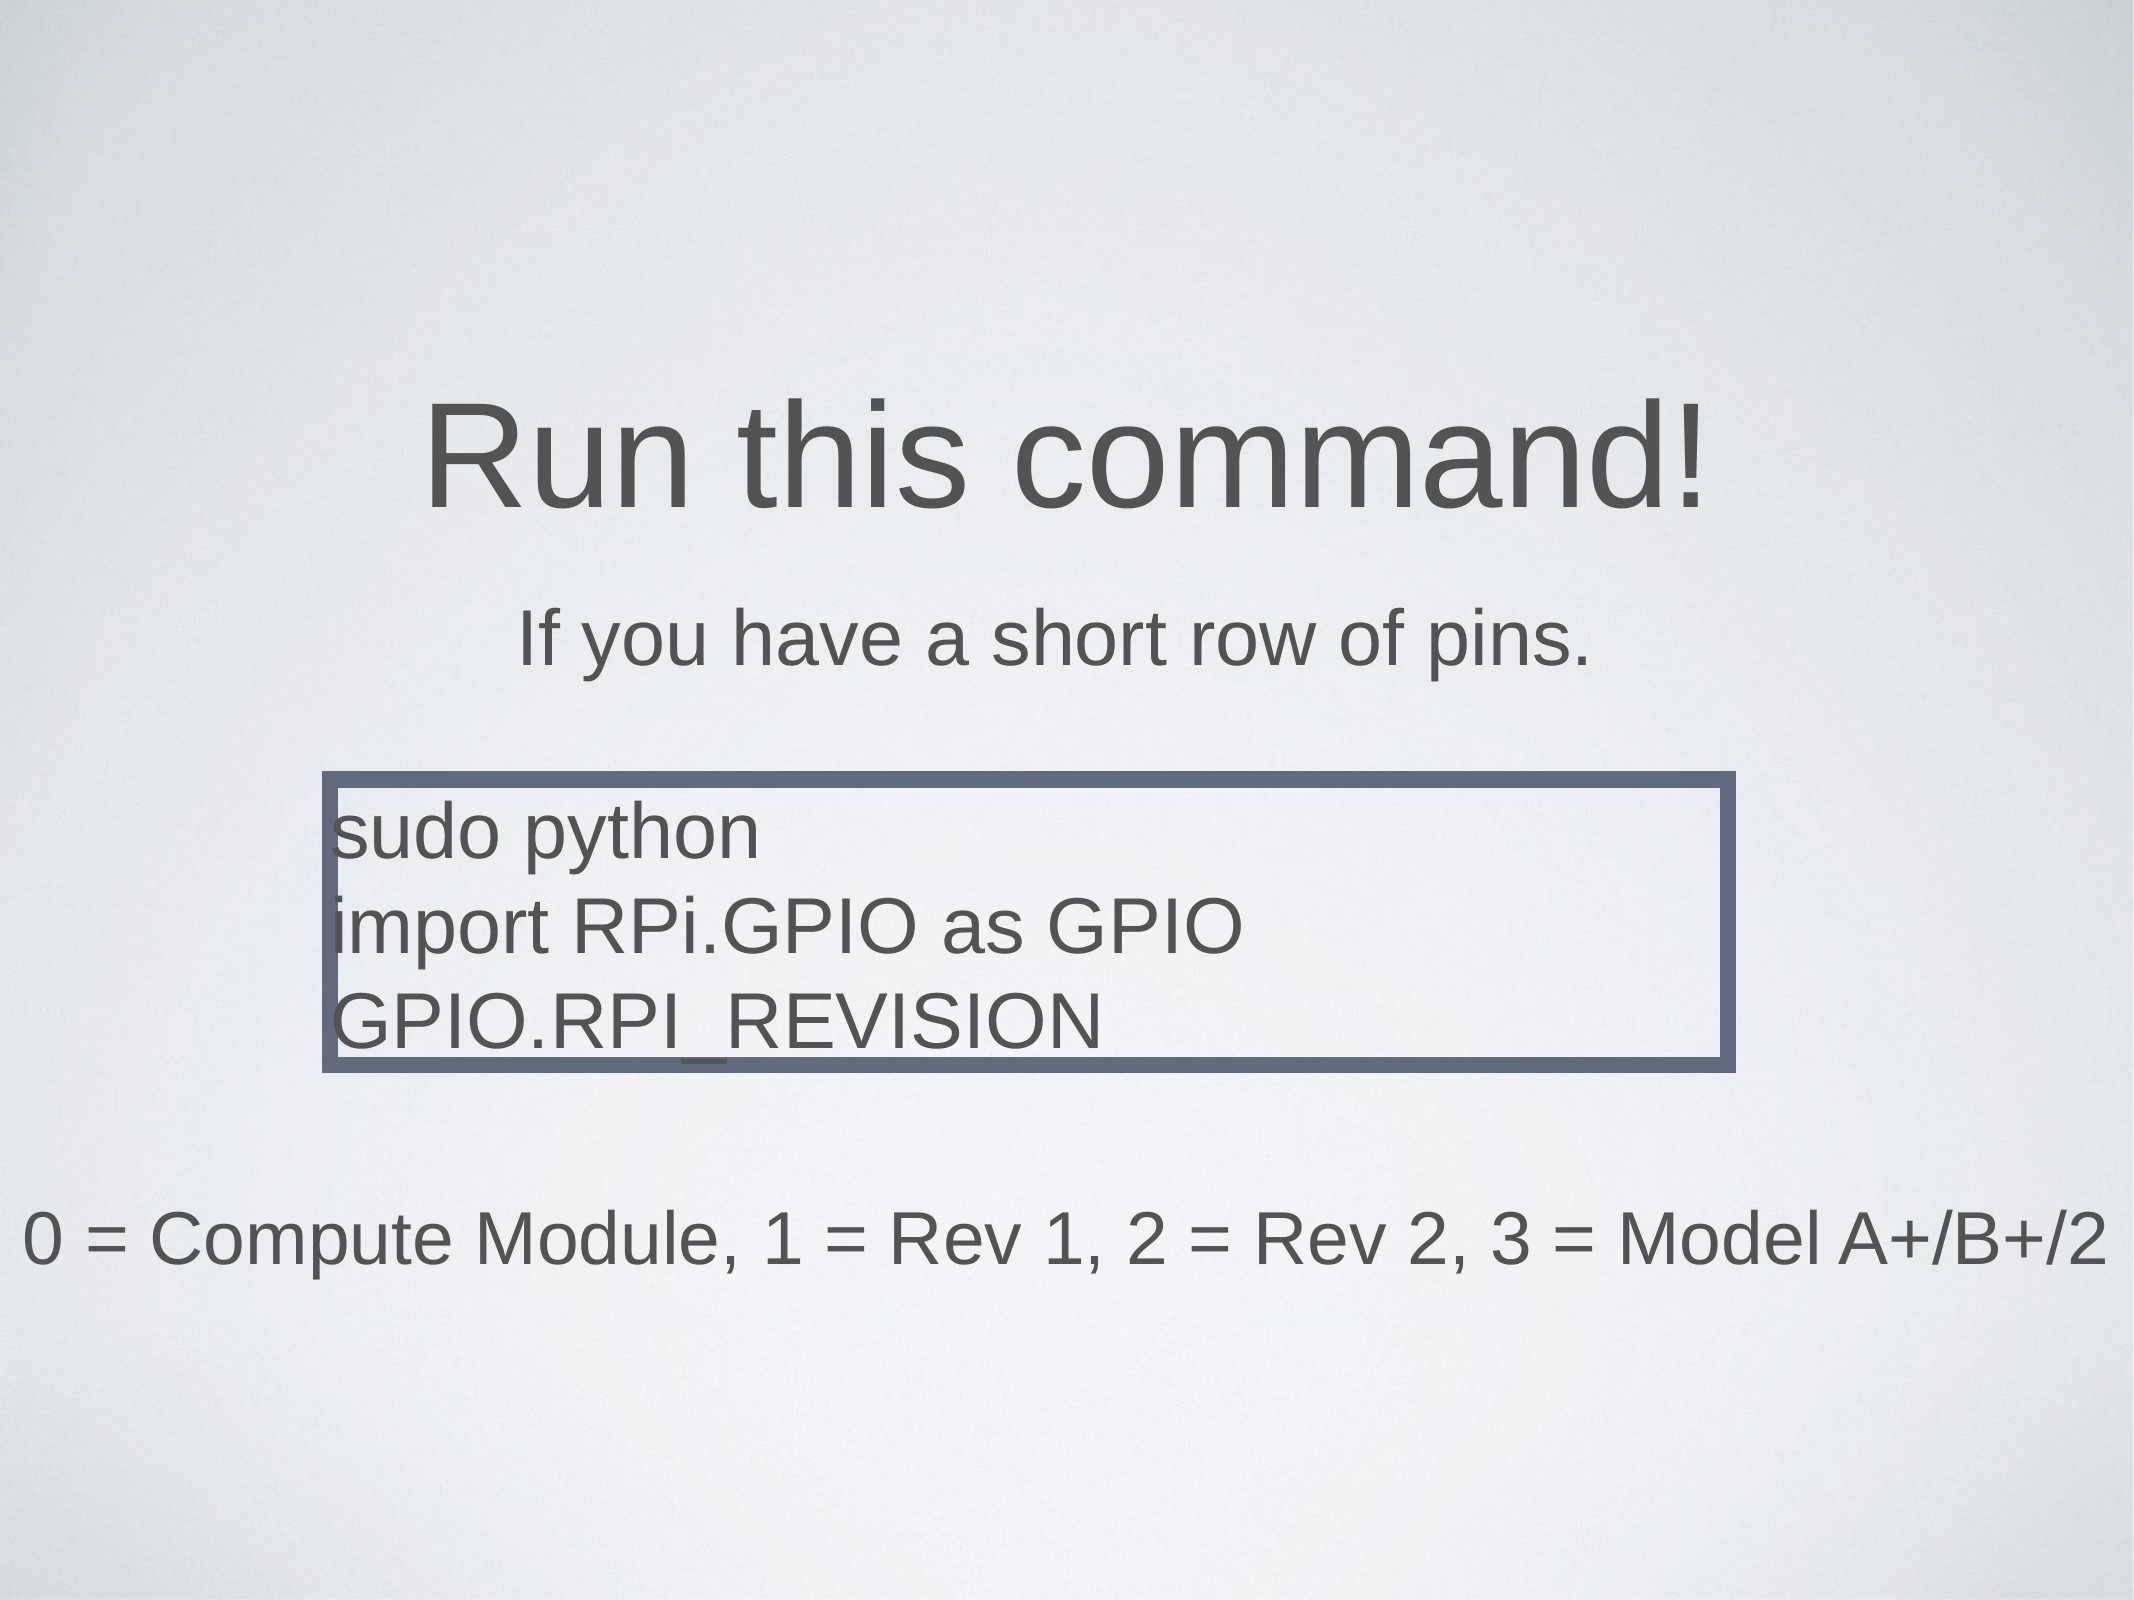

# Run this command!
If you have a short row of pins.
sudo python
import RPi.GPIO as GPIO
GPIO.RPI_REVISION
0 = Compute Module, 1 = Rev 1, 2 = Rev 2, 3 = Model A+/B+/2